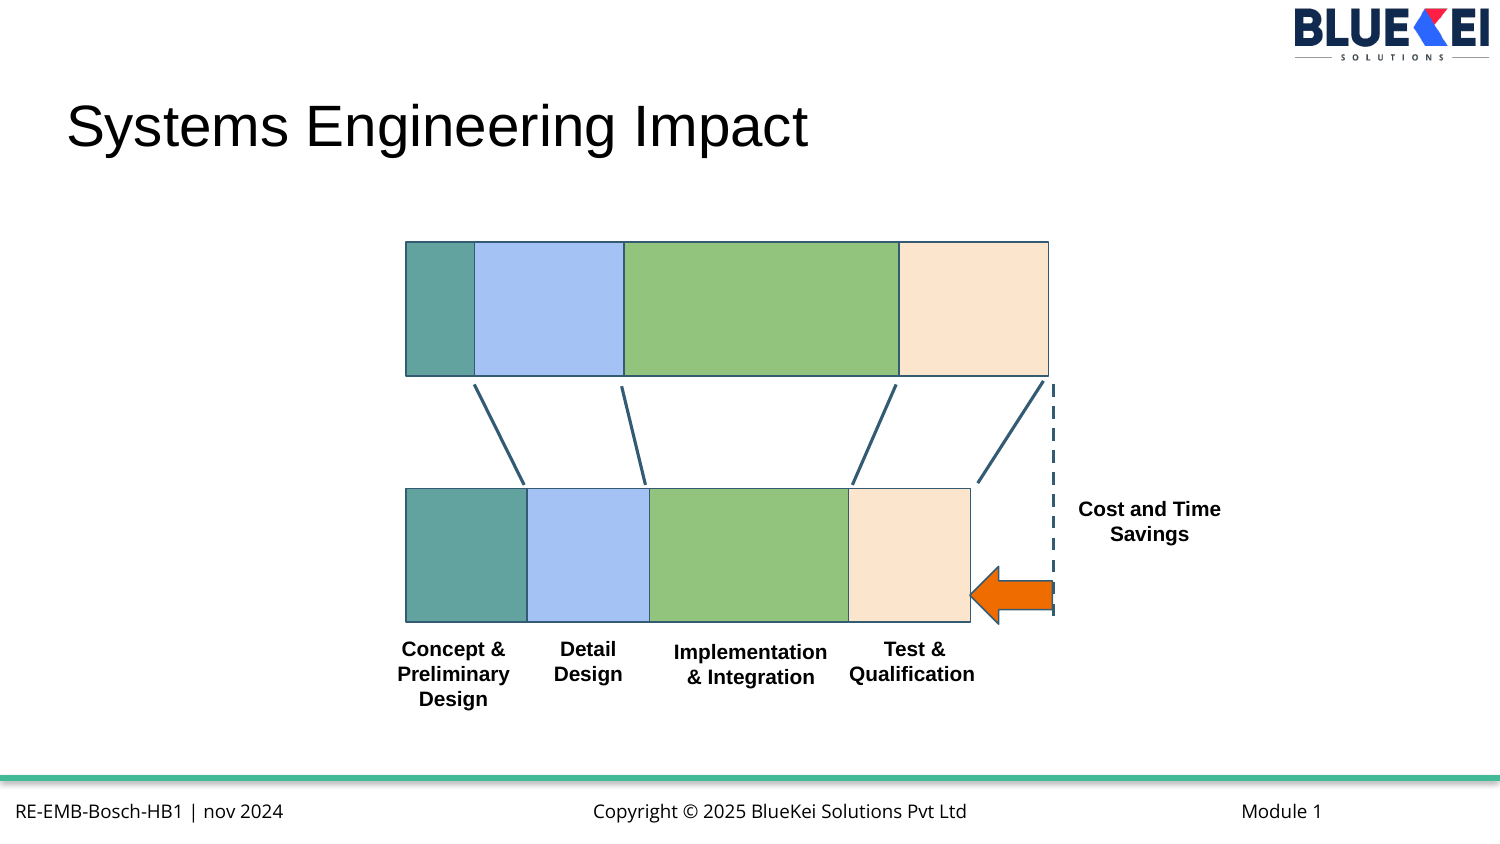

# Systems Engineering Impact

Cost and Time Savings

Concept & Preliminary Design
Detail Design
Test & Qualification
Implementation & Integration